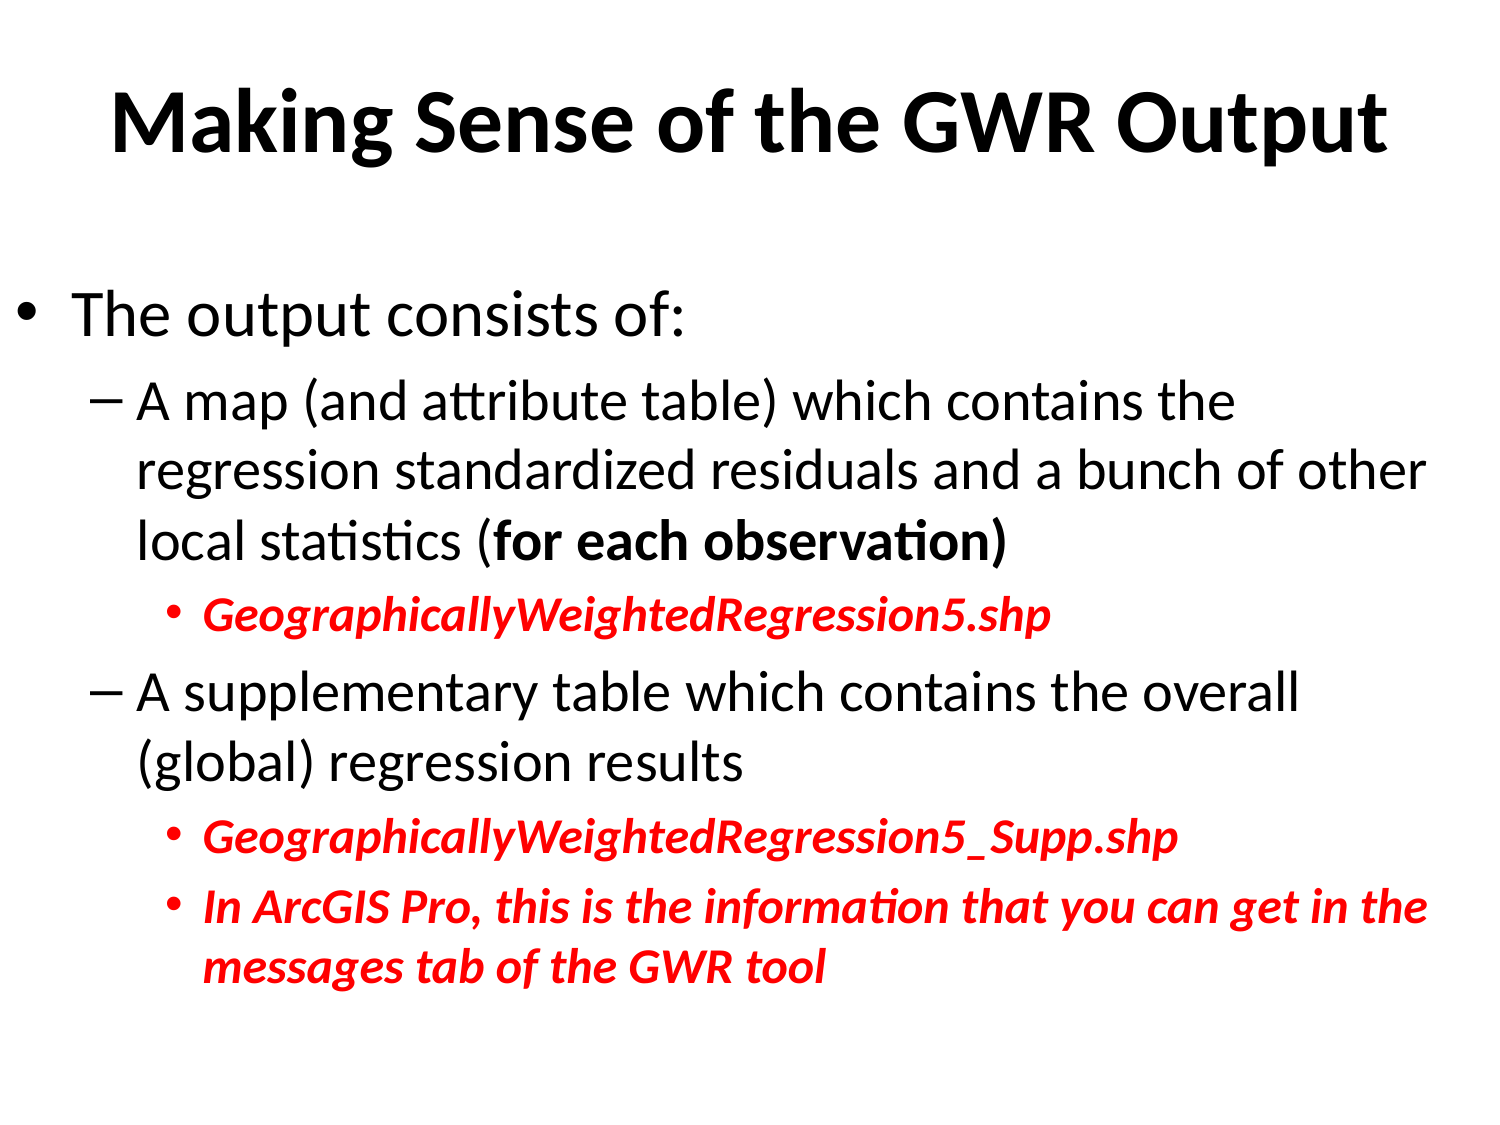

# Making Sense of the GWR Output
The output consists of:
A map (and attribute table) which contains the regression standardized residuals and a bunch of other local statistics (for each observation)
GeographicallyWeightedRegression5.shp
A supplementary table which contains the overall (global) regression results
GeographicallyWeightedRegression5_Supp.shp
In ArcGIS Pro, this is the information that you can get in the messages tab of the GWR tool